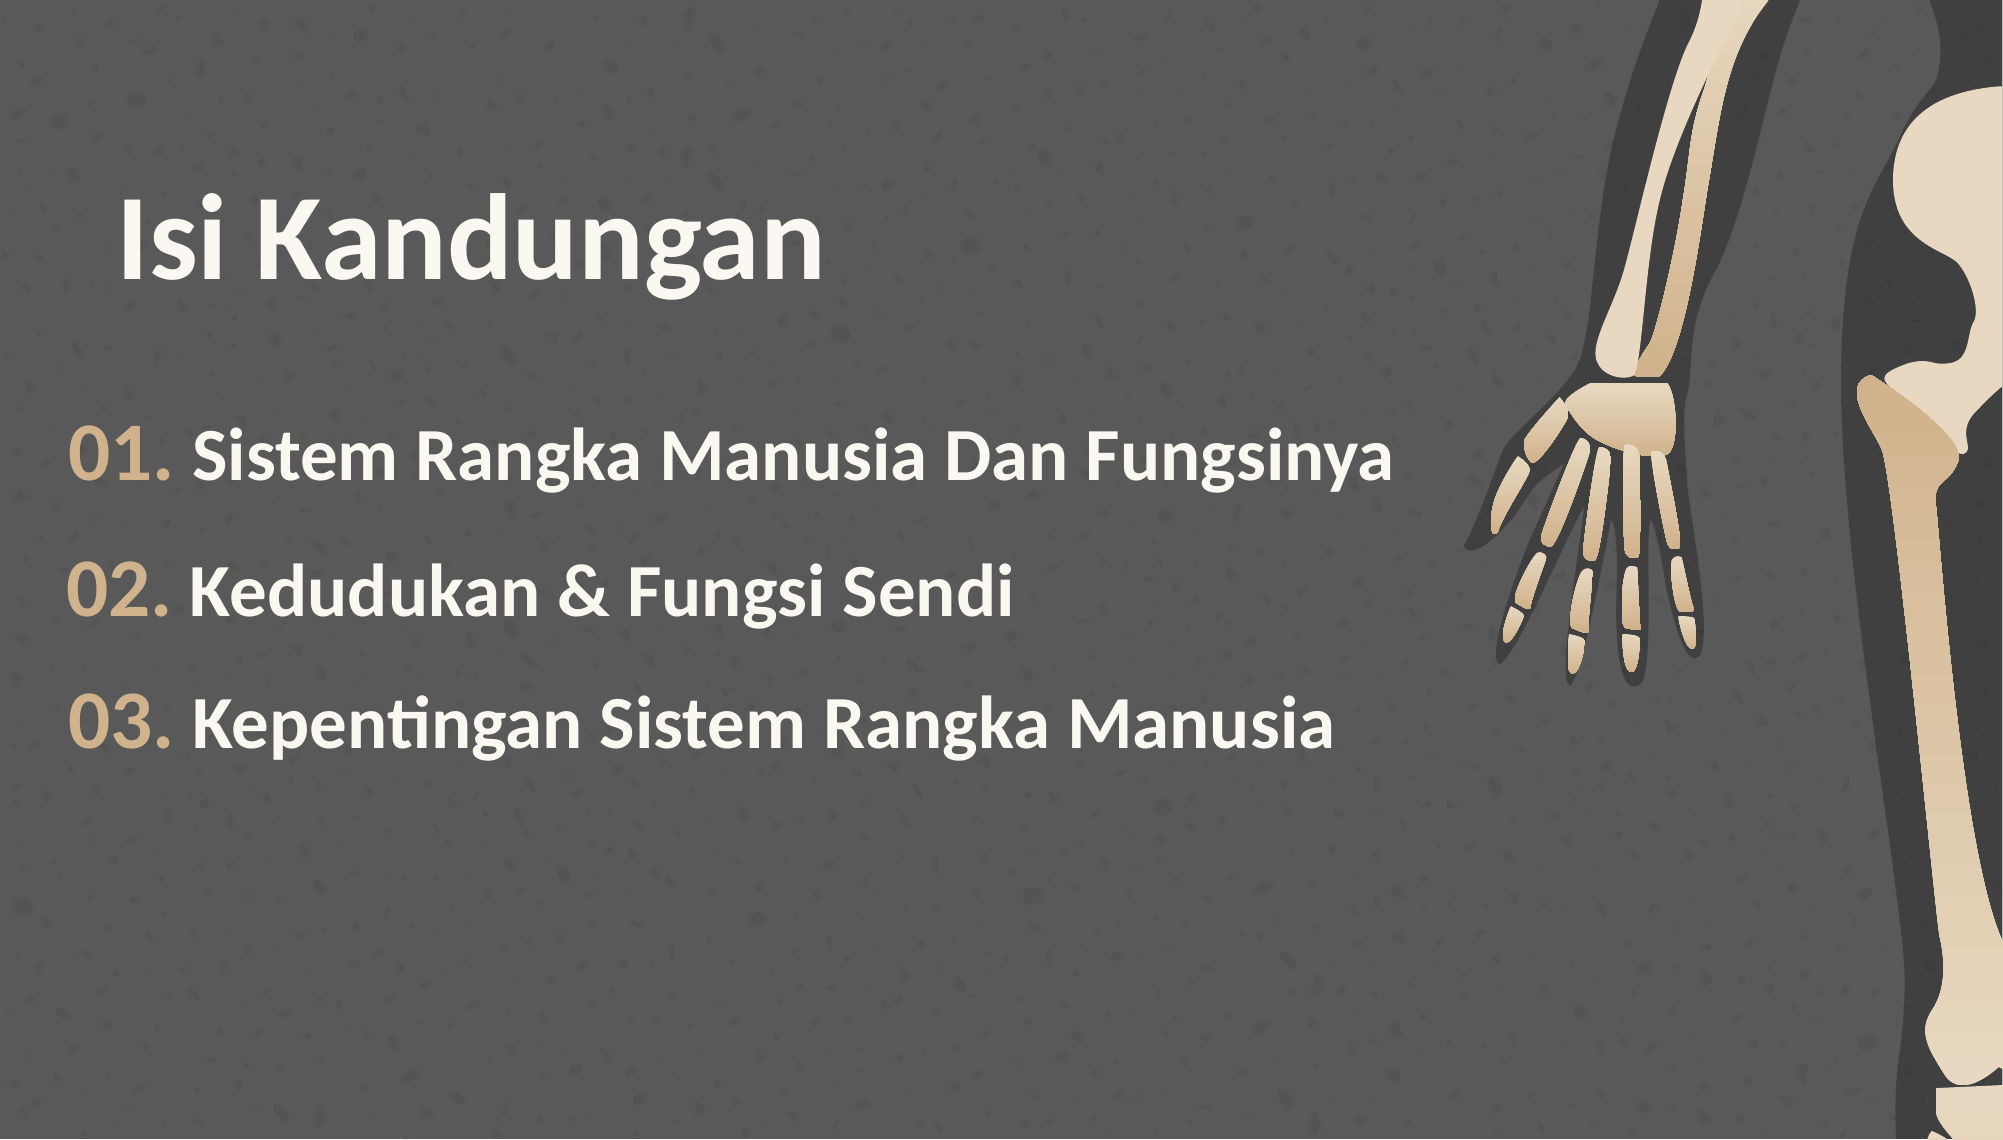

Isi Kandungan
# 01. Sistem Rangka Manusia Dan Fungsinya
02. Kedudukan & Fungsi Sendi
03. Kepentingan Sistem Rangka Manusia